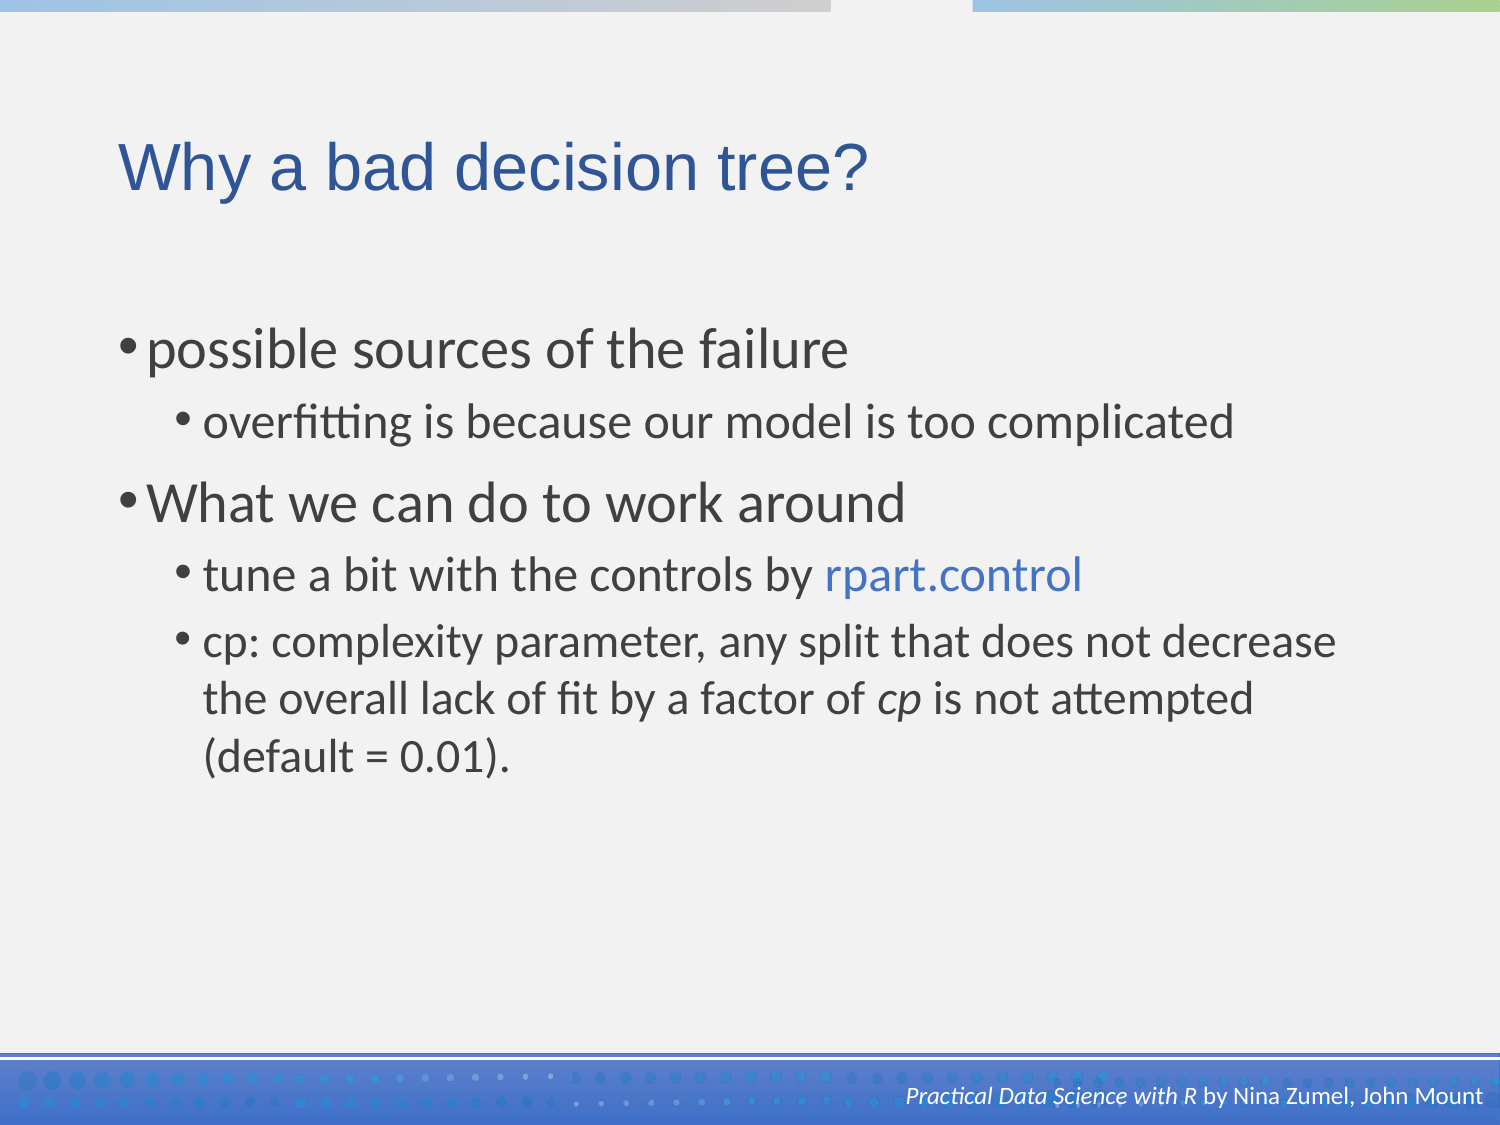

# Why a bad decision tree?
possible sources of the failure
overfitting is because our model is too complicated
What we can do to work around
tune a bit with the controls by rpart.control
cp: complexity parameter, any split that does not decrease the overall lack of fit by a factor of cp is not attempted (default = 0.01).
Practical Data Science with R by Nina Zumel, John Mount